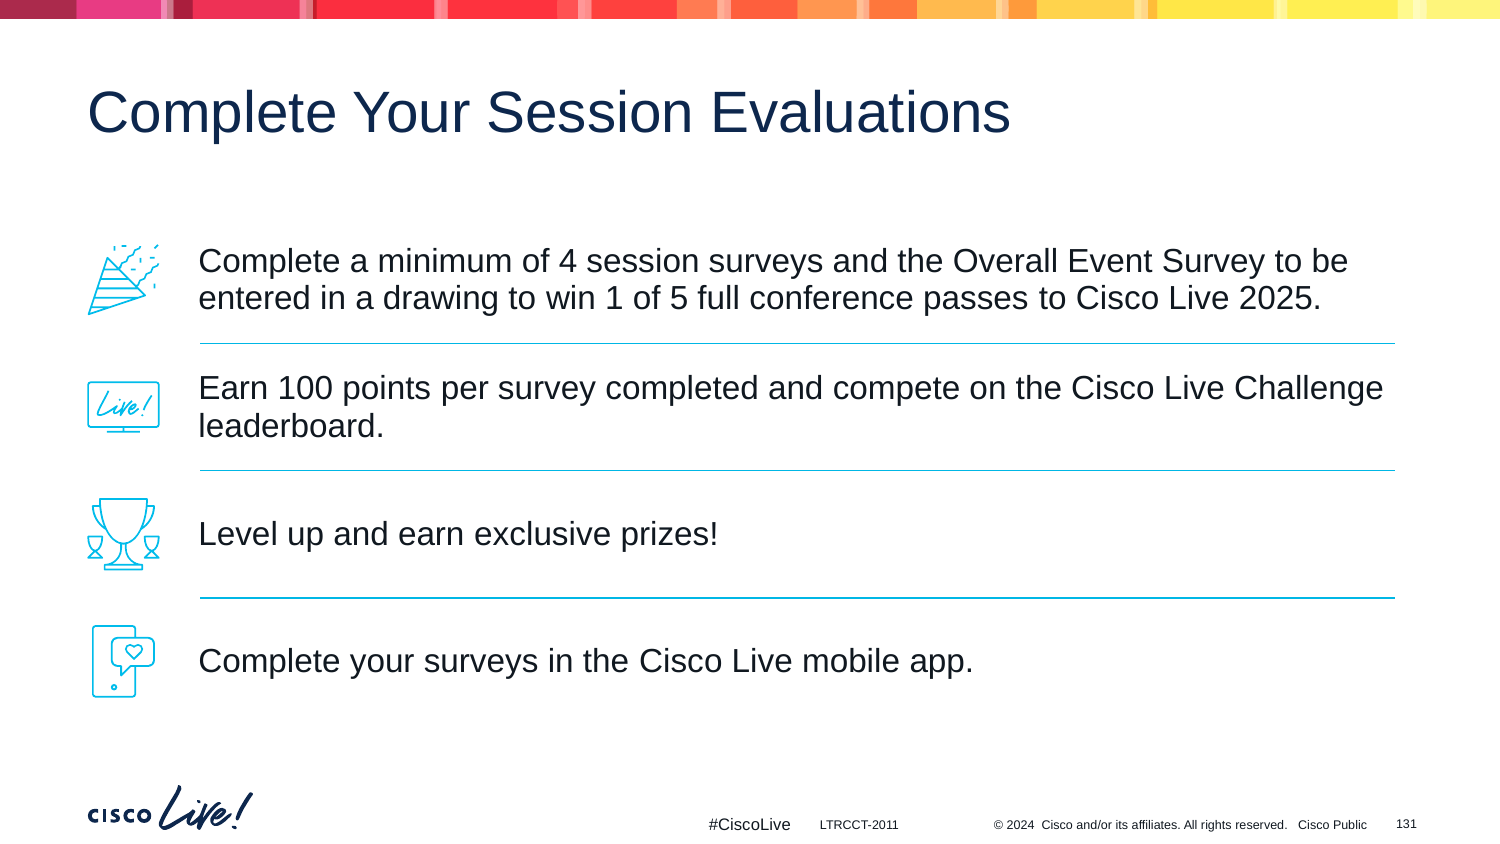

# Complete Your Session Evaluations
Complete a minimum of 4 session surveys and the Overall Event Survey to be entered in a drawing to win 1 of 5 full conference passes to Cisco Live 2025.

Earn 100 points per survey completed and compete on the Cisco Live Challenge leaderboard.

Level up and earn exclusive prizes!

Complete your surveys in the Cisco Live mobile app.

131
LTRCCT-2011